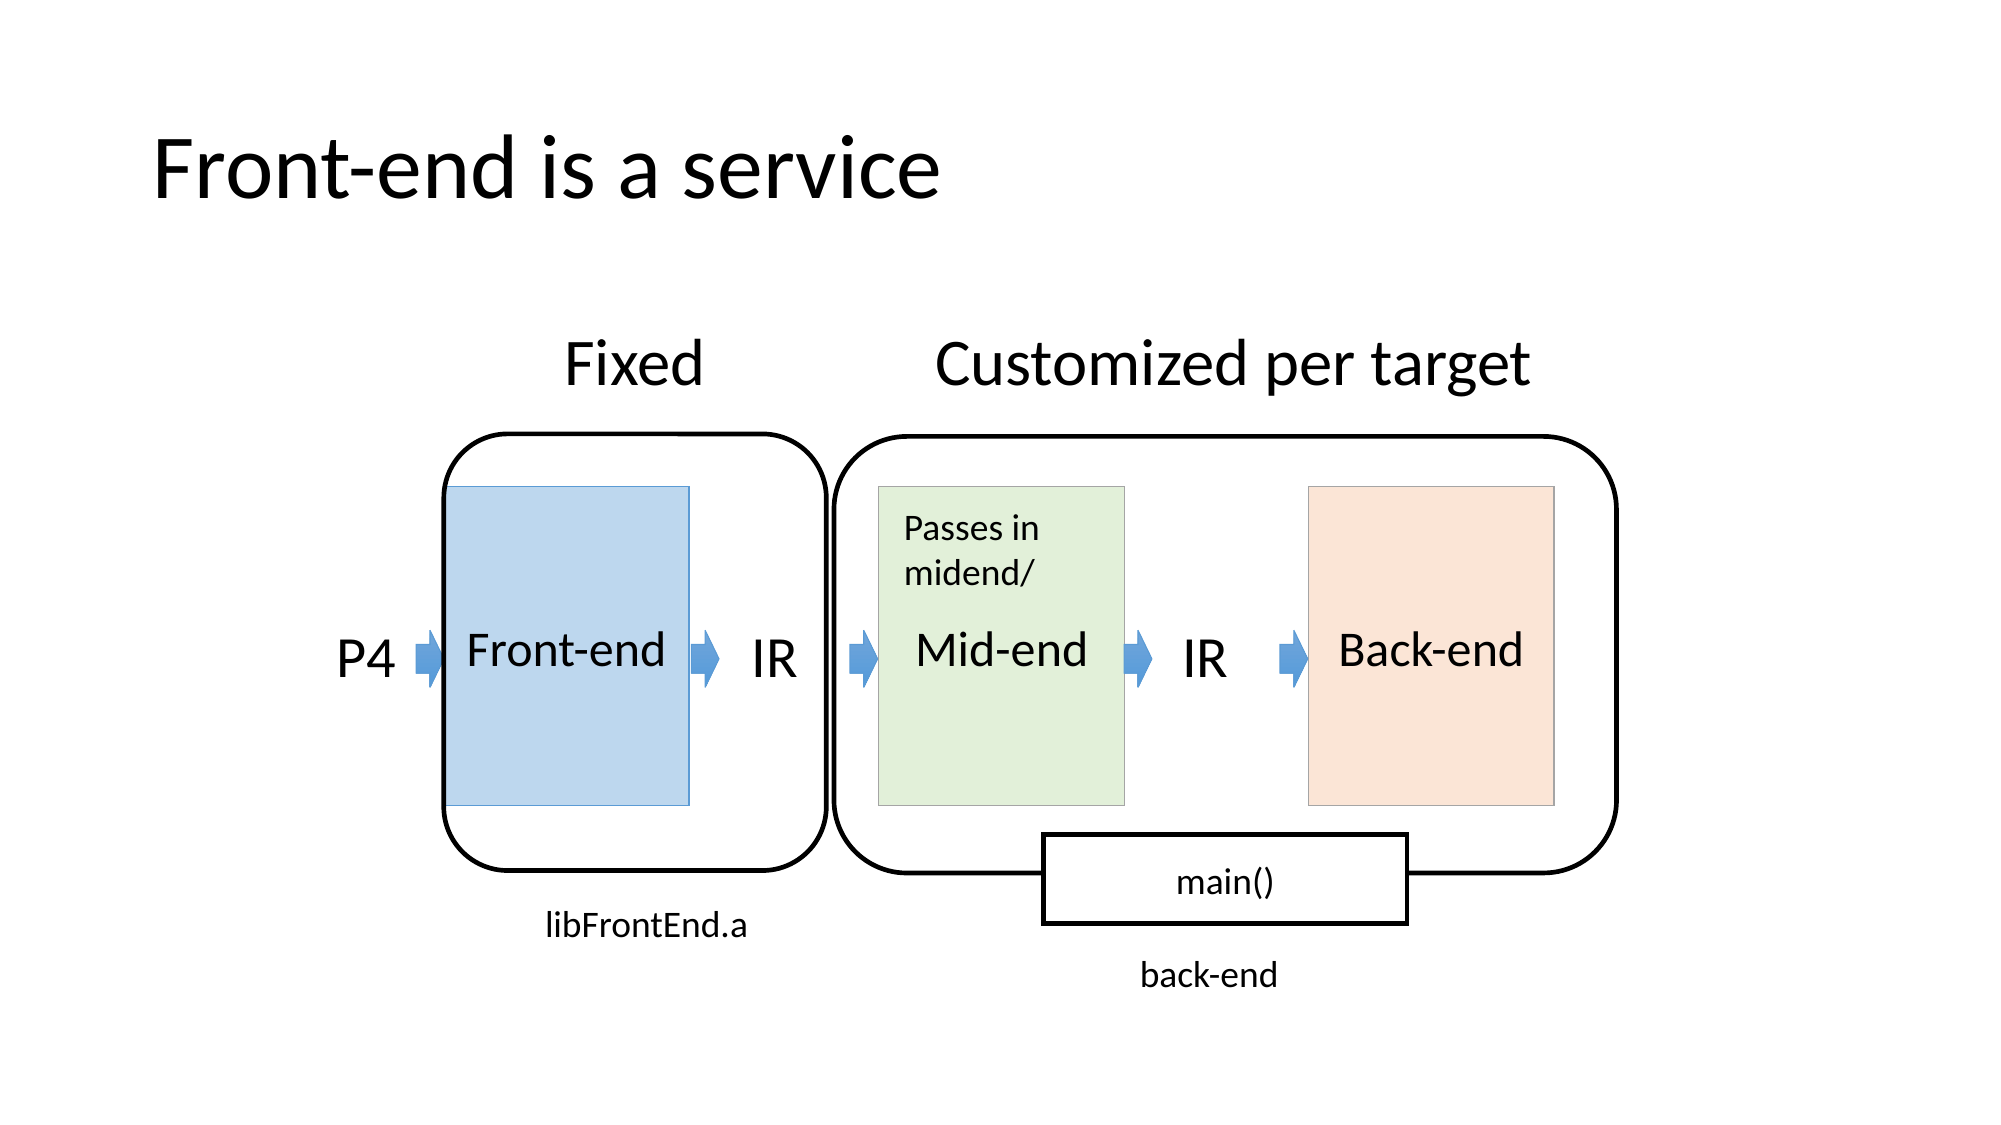

# Front-end is a service
Fixed
Customized per target

Front-end
Mid-end
Back-end
Passes in
midend/
P4
IR
IR

main()
libFrontEnd.a
back-end